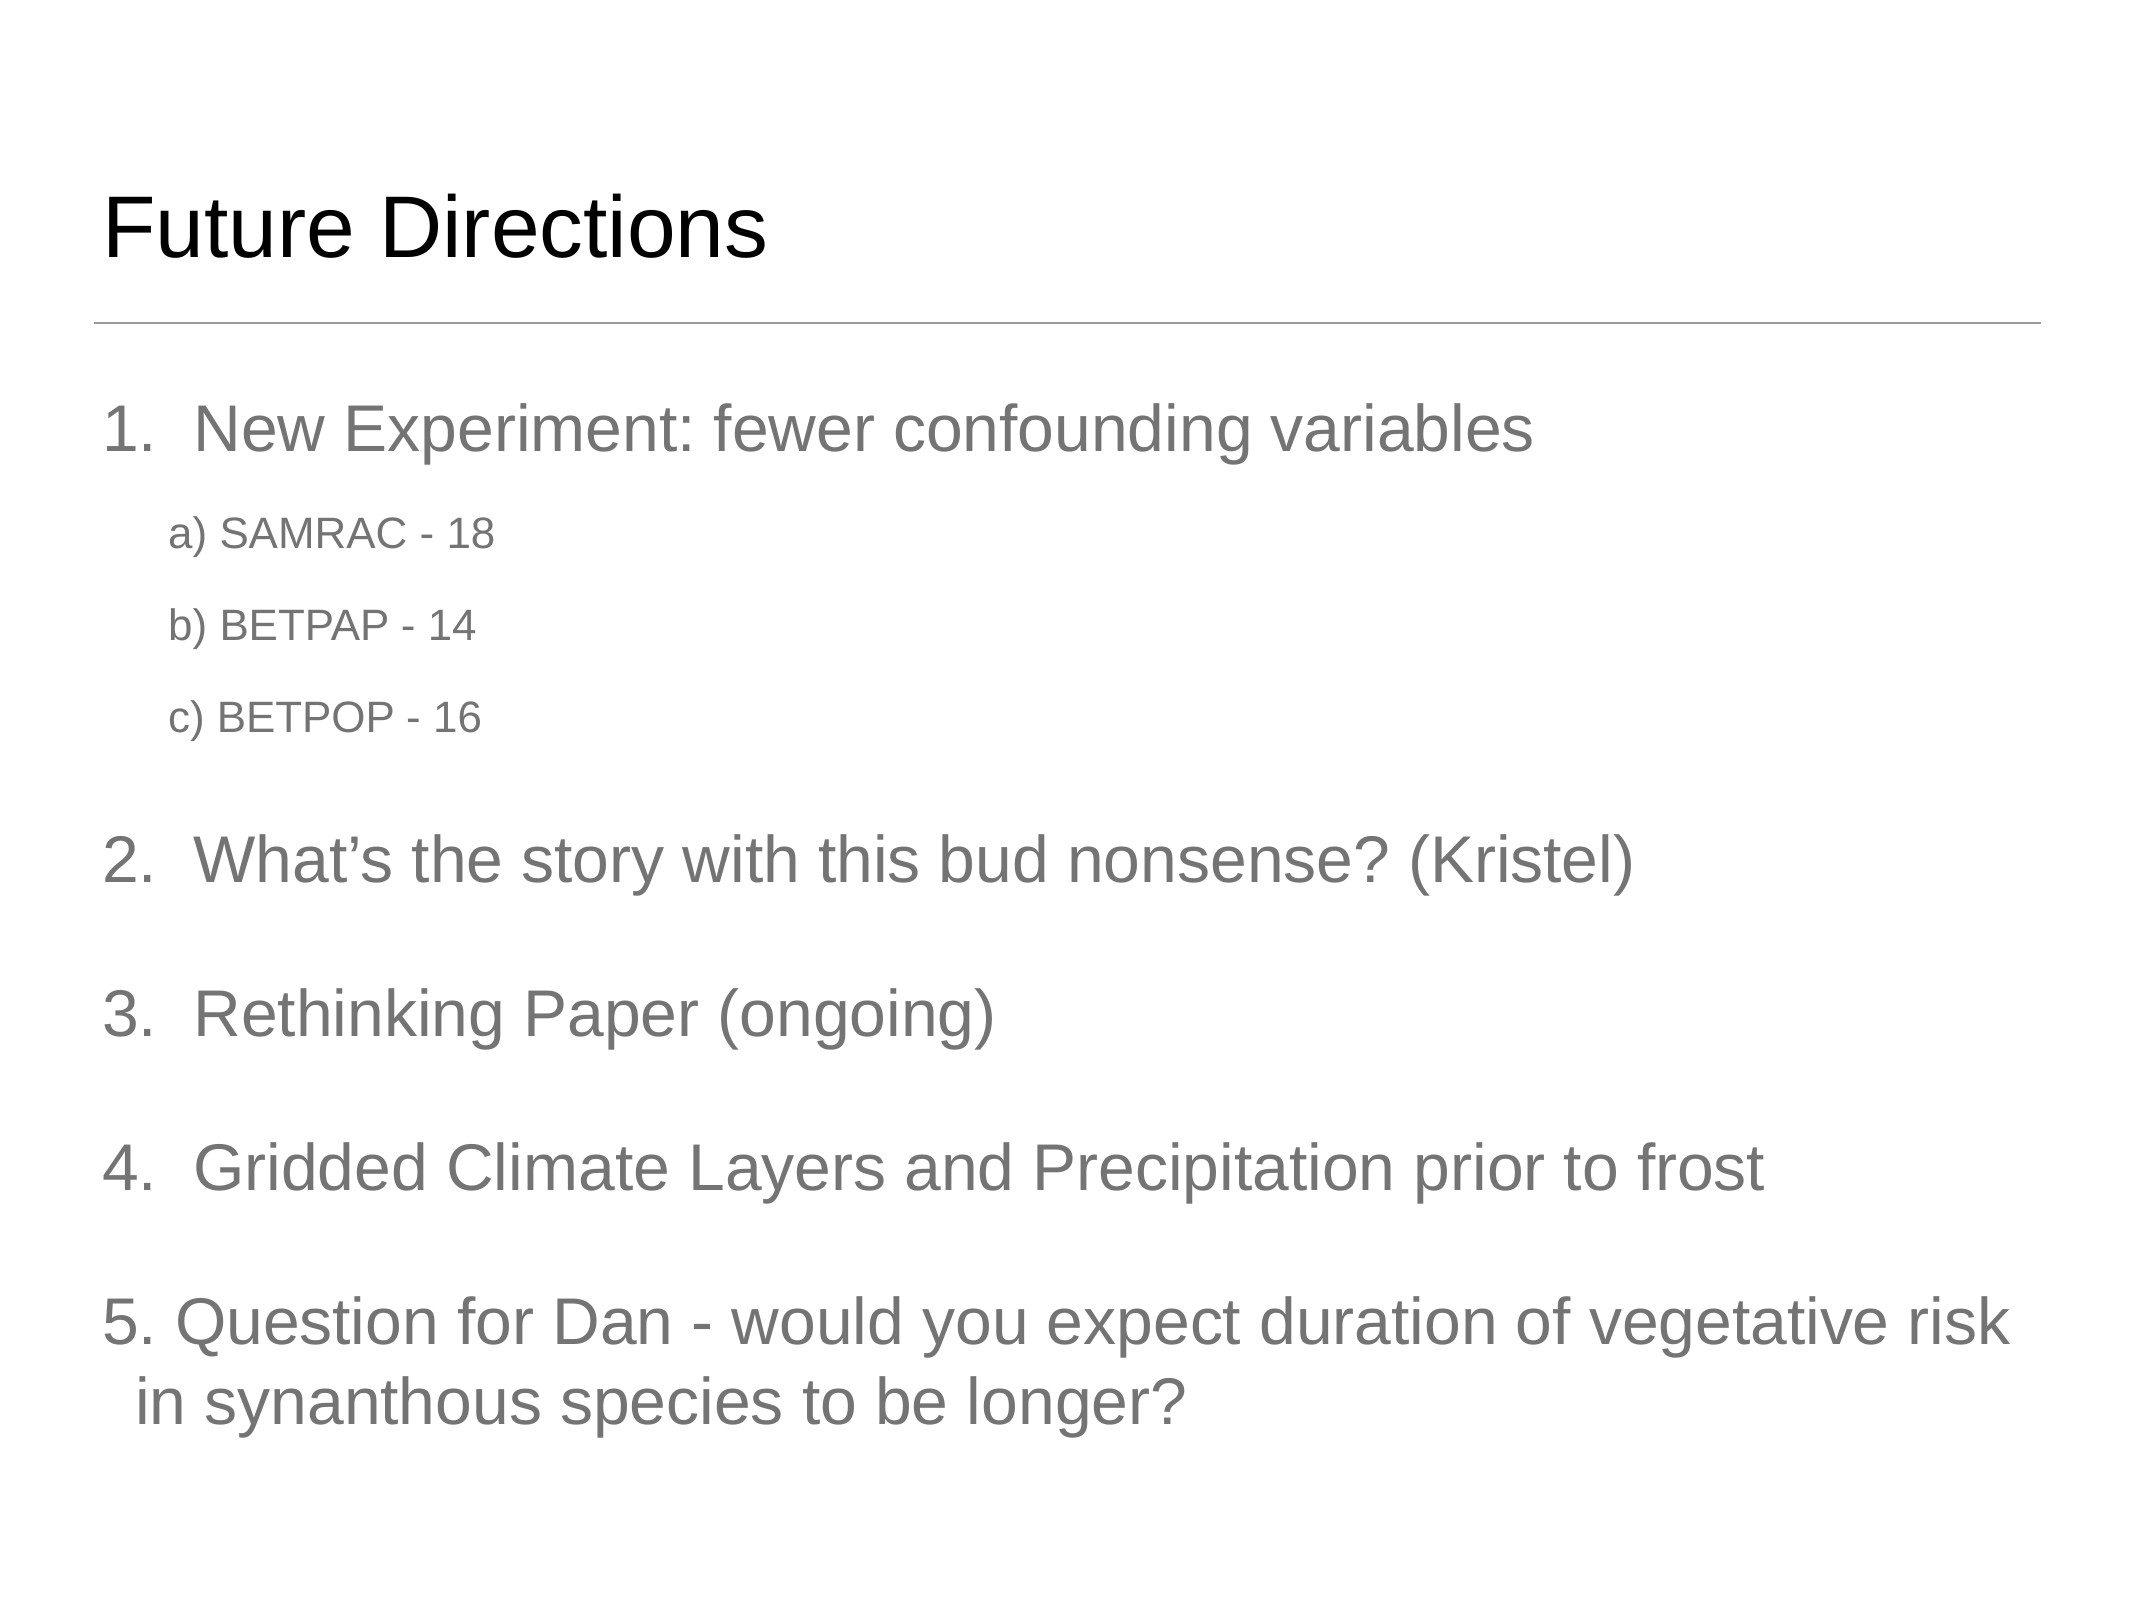

# Future Directions
  New Experiment: fewer confounding variables
 SAMRAC - 18
 BETPAP - 14
 BETPOP - 16
  What’s the story with this bud nonsense? (Kristel)
  Rethinking Paper (ongoing)
  Gridded Climate Layers and Precipitation prior to frost
 Question for Dan - would you expect duration of vegetative risk in synanthous species to be longer?